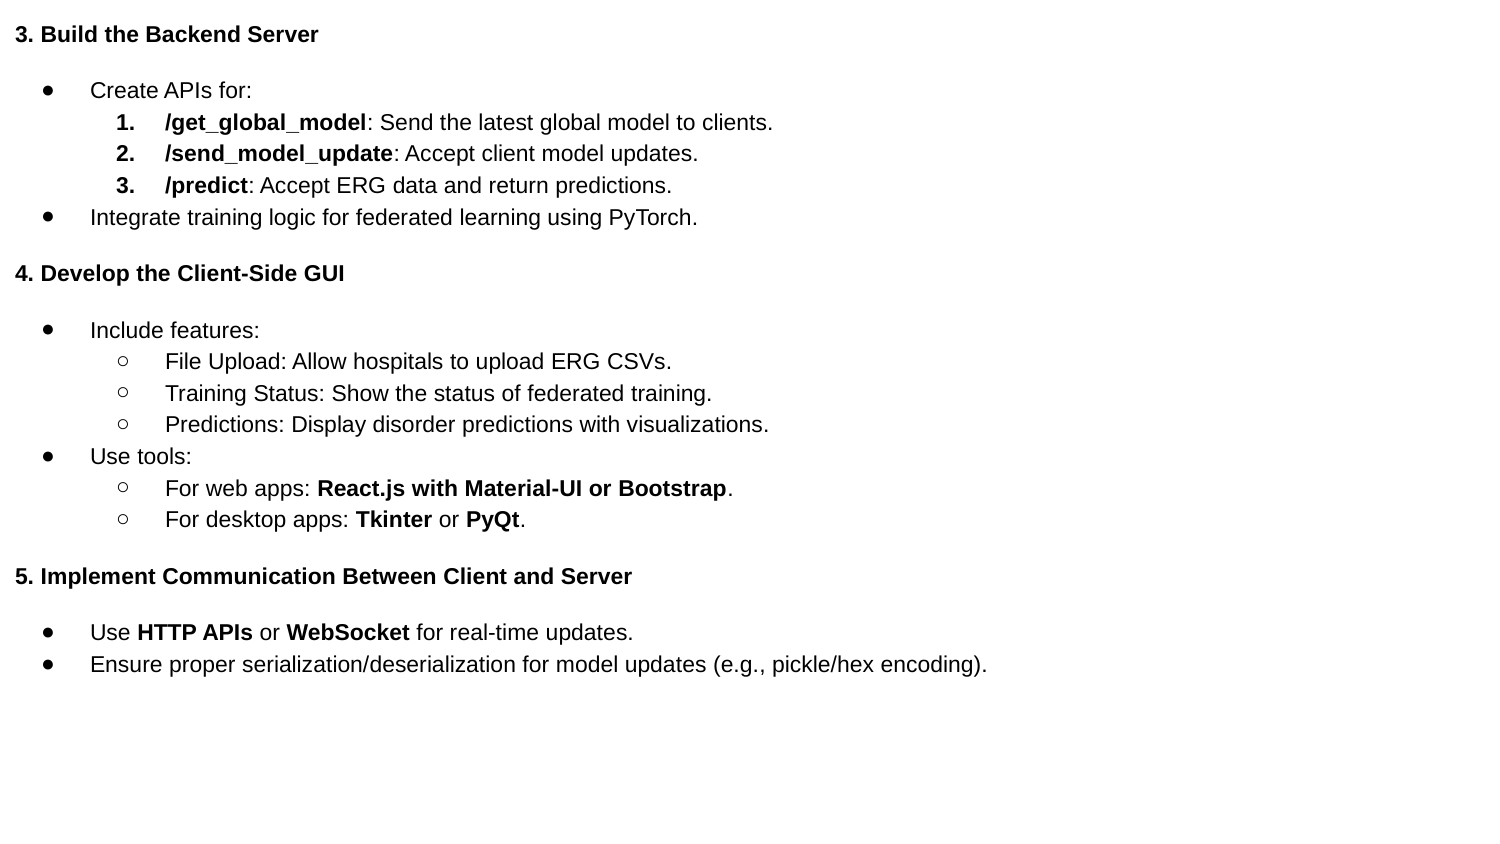

3. Build the Backend Server
Create APIs for:
/get_global_model: Send the latest global model to clients.
/send_model_update: Accept client model updates.
/predict: Accept ERG data and return predictions.
Integrate training logic for federated learning using PyTorch.
4. Develop the Client-Side GUI
Include features:
File Upload: Allow hospitals to upload ERG CSVs.
Training Status: Show the status of federated training.
Predictions: Display disorder predictions with visualizations.
Use tools:
For web apps: React.js with Material-UI or Bootstrap.
For desktop apps: Tkinter or PyQt.
5. Implement Communication Between Client and Server
Use HTTP APIs or WebSocket for real-time updates.
Ensure proper serialization/deserialization for model updates (e.g., pickle/hex encoding).